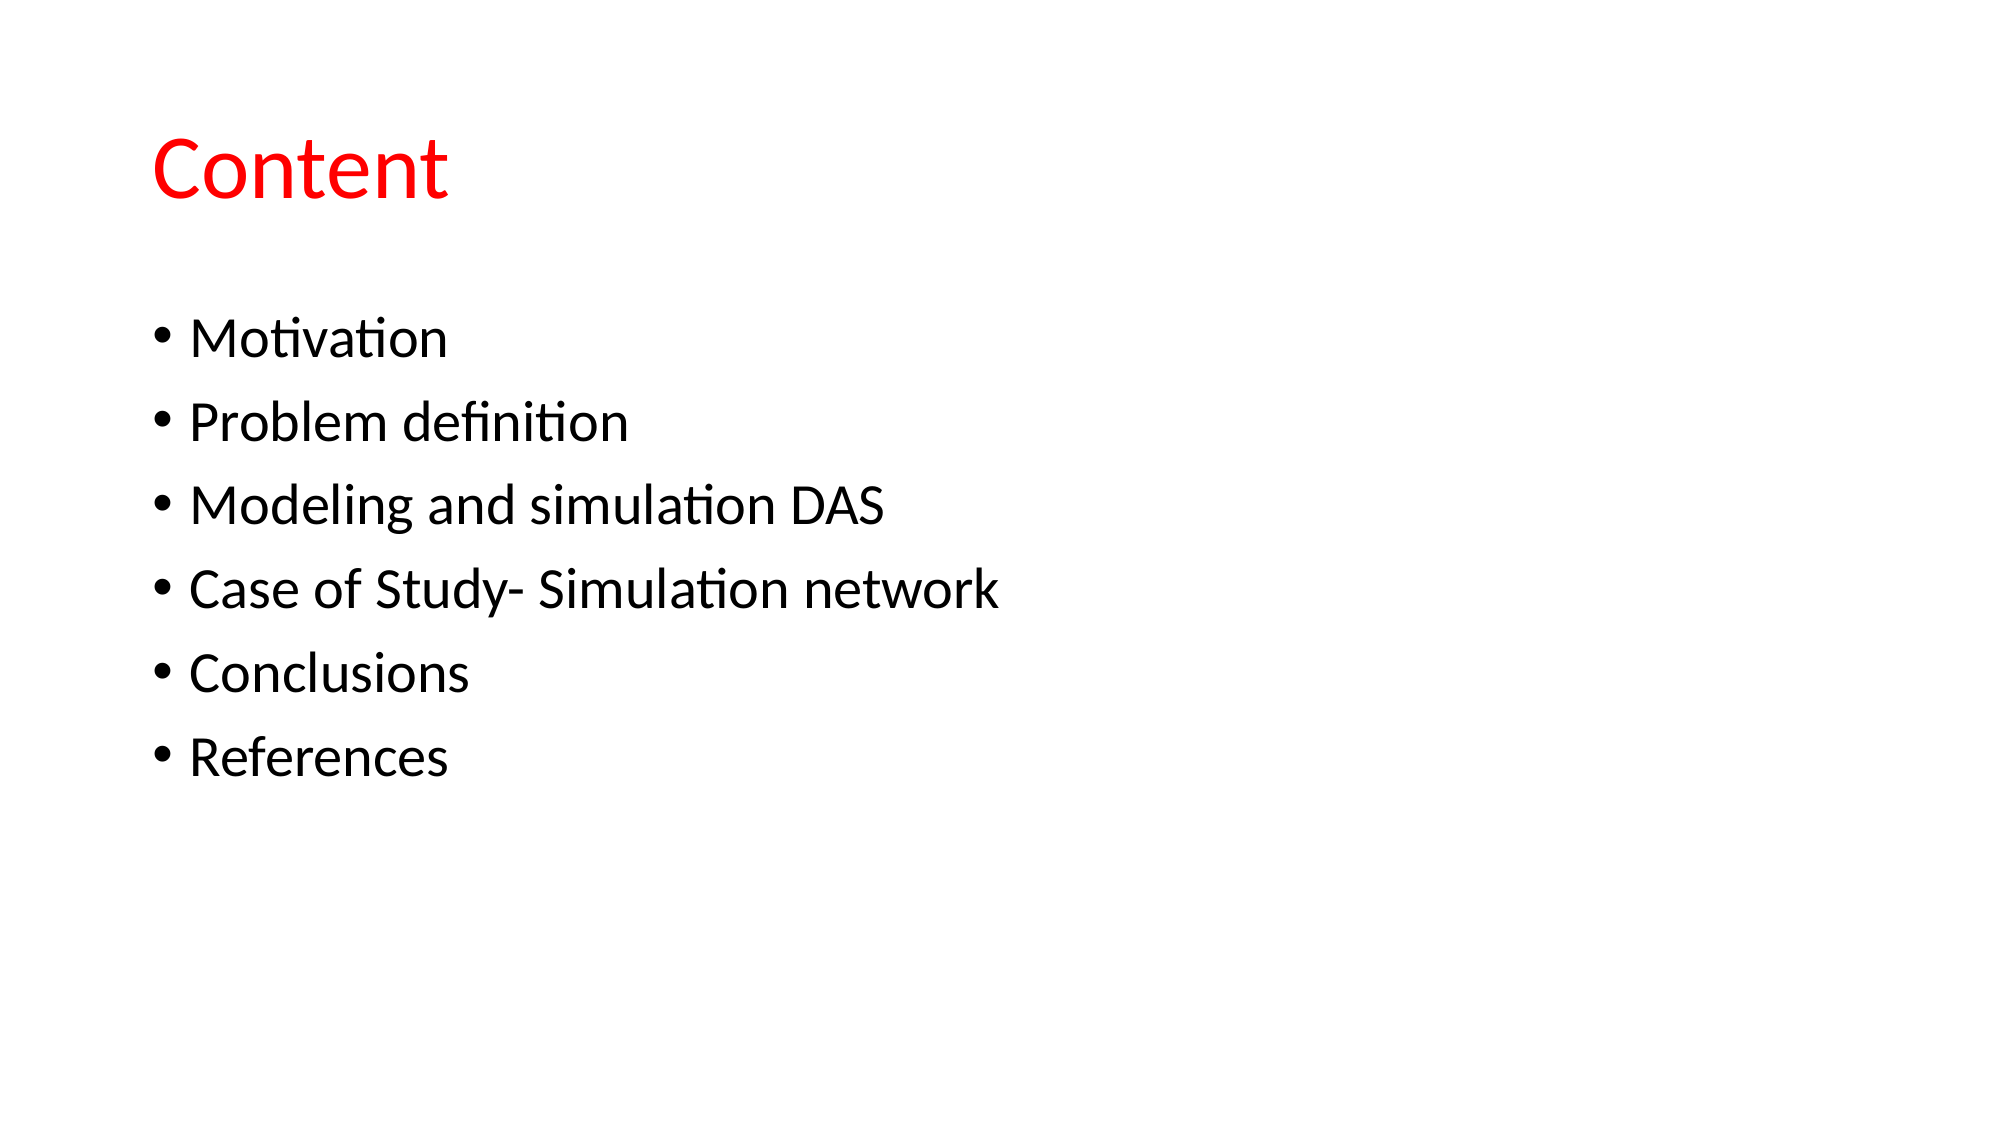

# Content
Motivation
Problem definition
Modeling and simulation DAS
Case of Study- Simulation network
Conclusions
References